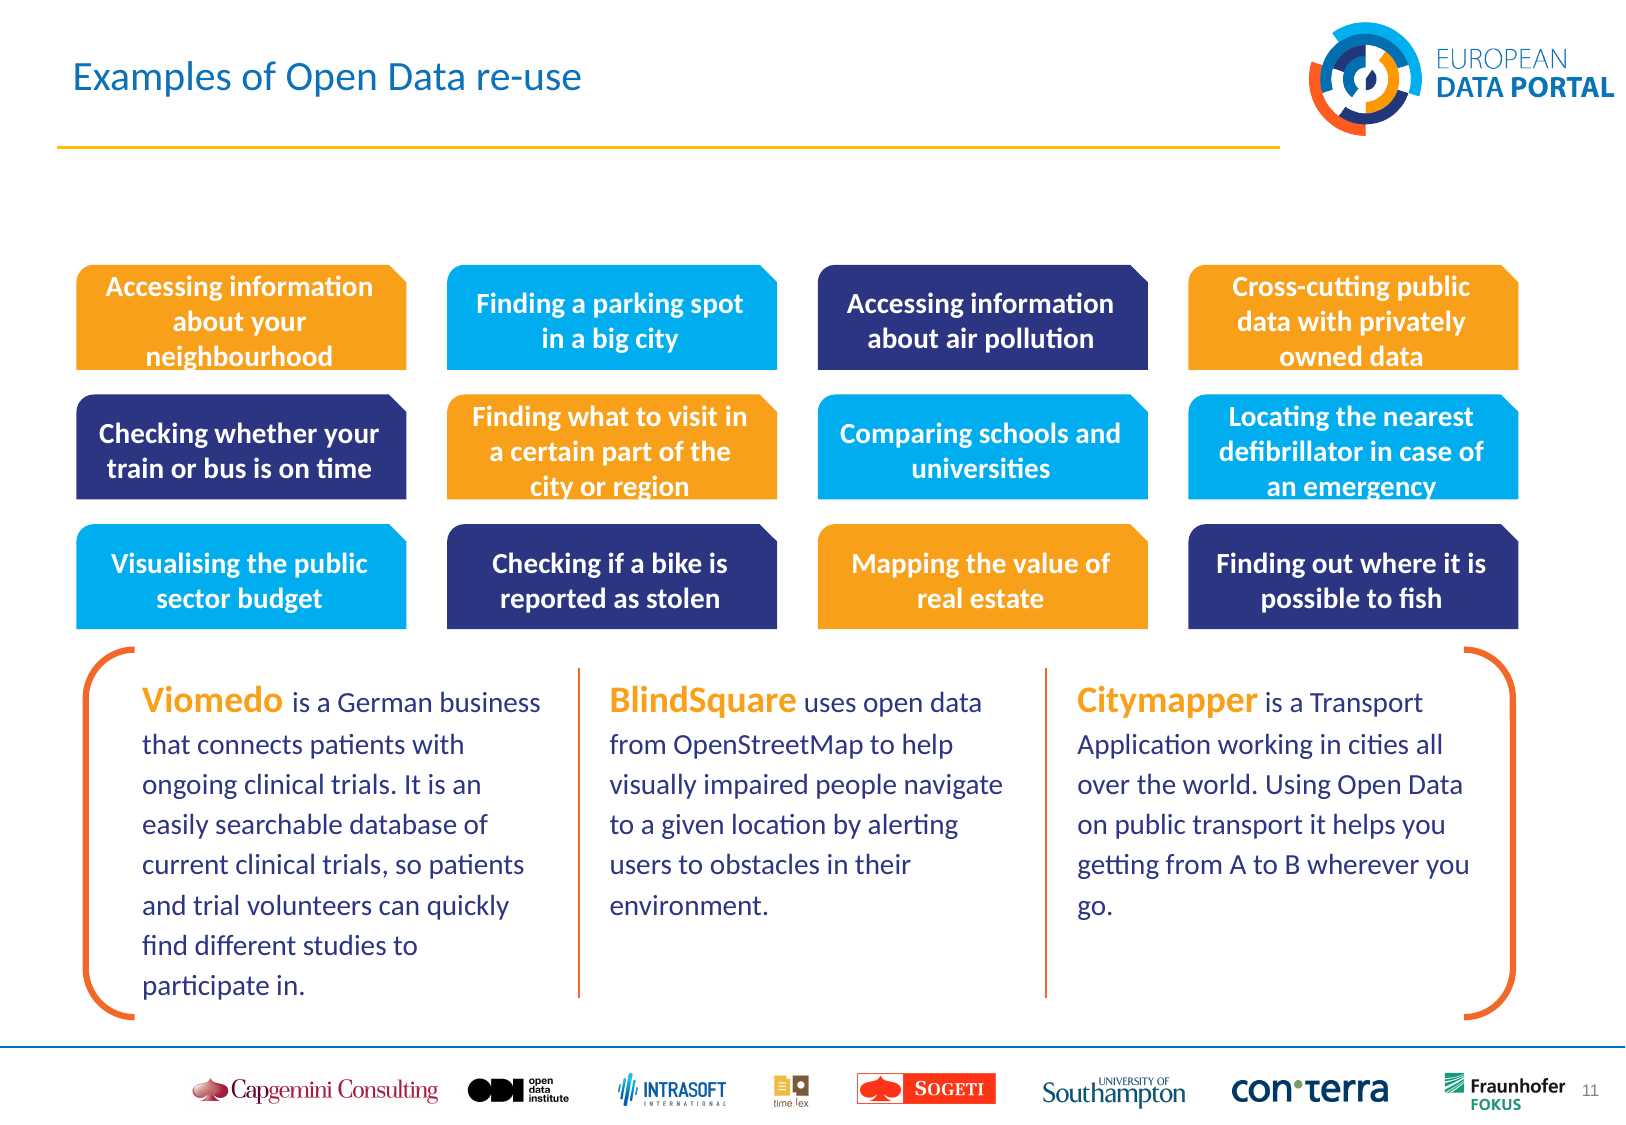

# Examples of Open Data re-use
Accessing information about your neighbourhood
Finding a parking spot in a big city
Accessing information about air pollution
Cross-cutting public data with privately owned data
Checking whether your train or bus is on time
Locating the nearest defibrillator in case of an emergency
Finding what to visit in a certain part of the city or region
Comparing schools and universities
Visualising the public sector budget
Checking if a bike is reported as stolen
Mapping the value of real estate
Finding out where it is possible to fish

Viomedo is a German business that connects patients with ongoing clinical trials. It is an easily searchable database of current clinical trials, so patients and trial volunteers can quickly find different studies to participate in.
BlindSquare uses open data from OpenStreetMap to help visually impaired people navigate to a given location by alerting users to obstacles in their environment.

Citymapper is a Transport Application working in cities all over the world. Using Open Data on public transport it helps you getting from A to B wherever you go.

11